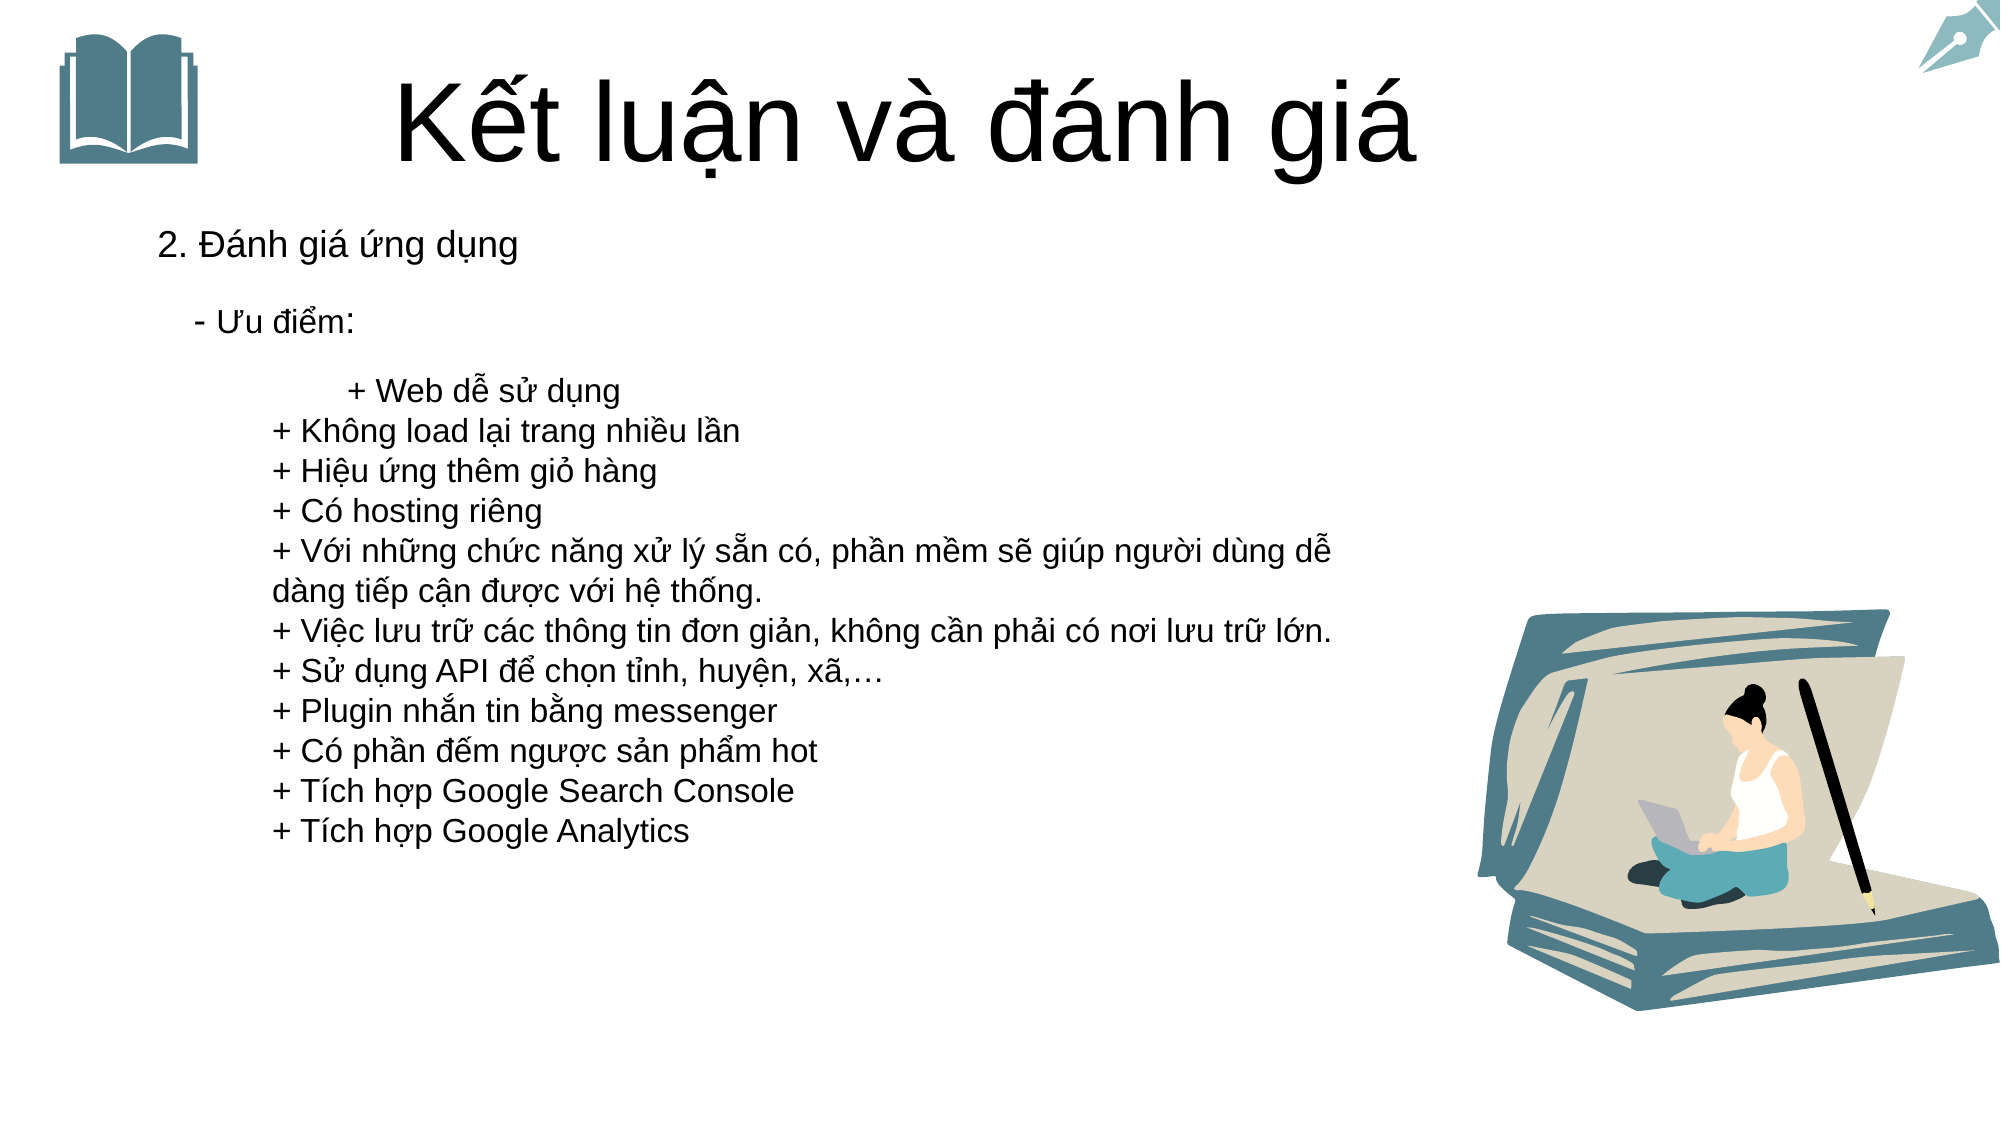

Kết luận và đánh giá
2. Đánh giá ứng dụng
- Ưu điểm:
	+ Web dễ sử dụng
+ Không load lại trang nhiều lần
+ Hiệu ứng thêm giỏ hàng
+ Có hosting riêng
+ Với những chức năng xử lý sẵn có, phần mềm sẽ giúp người dùng dễ dàng tiếp cận được với hệ thống.
+ Việc lưu trữ các thông tin đơn giản, không cần phải có nơi lưu trữ lớn.
+ Sử dụng API để chọn tỉnh, huyện, xã,…
+ Plugin nhắn tin bằng messenger
+ Có phần đếm ngược sản phẩm hot
+ Tích hợp Google Search Console
+ Tích hợp Google Analytics